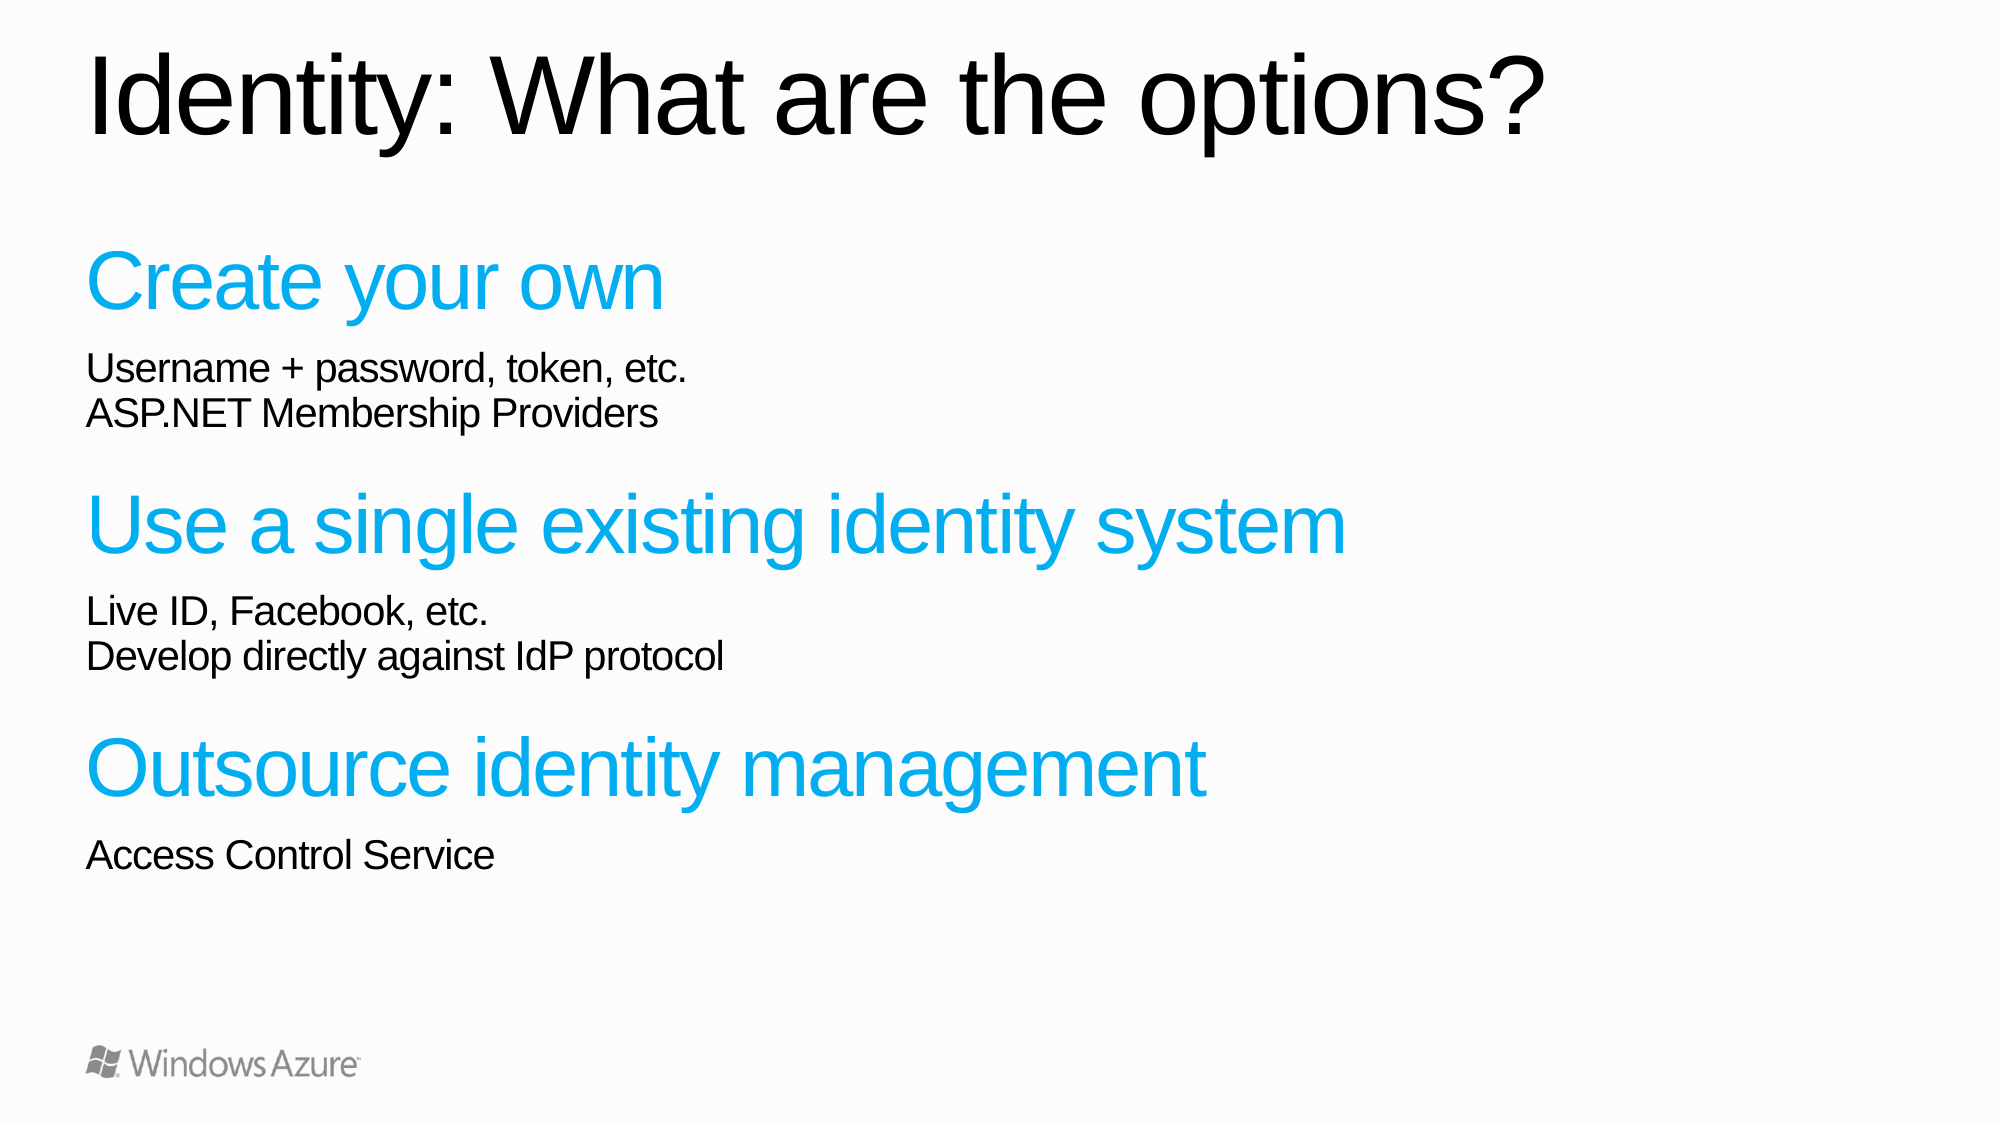

# Identity: What are the options?
Create your own
Username + password, token, etc.
ASP.NET Membership Providers

Use a single existing identity system
Live ID, Facebook, etc.
Develop directly against IdP protocol

Outsource identity management
Access Control Service